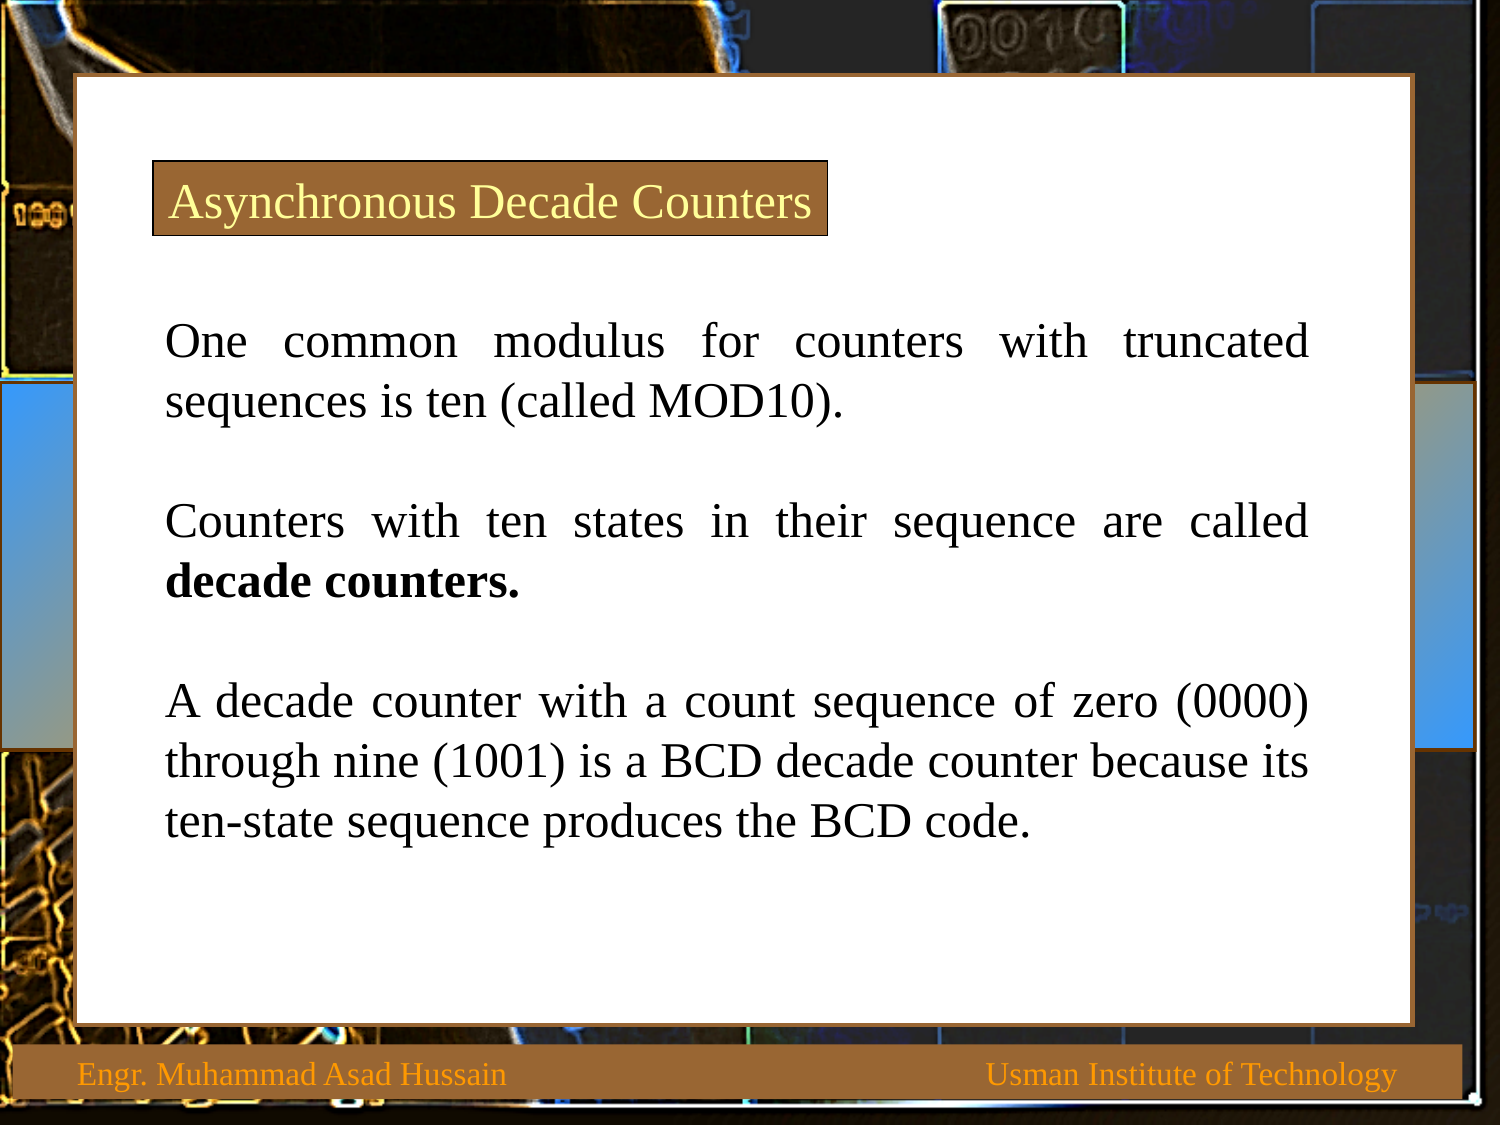

Asynchronous Decade Counters
One common modulus for counters with truncated sequences is ten (called MOD10).

Counters with ten states in their sequence are called decade counters.

A decade counter with a count sequence of zero (0000) through nine (1001) is a BCD decade counter because its ten-state sequence produces the BCD code.
      Engr. Muhammad Asad Hussain                                                          Usman Institute of Technology